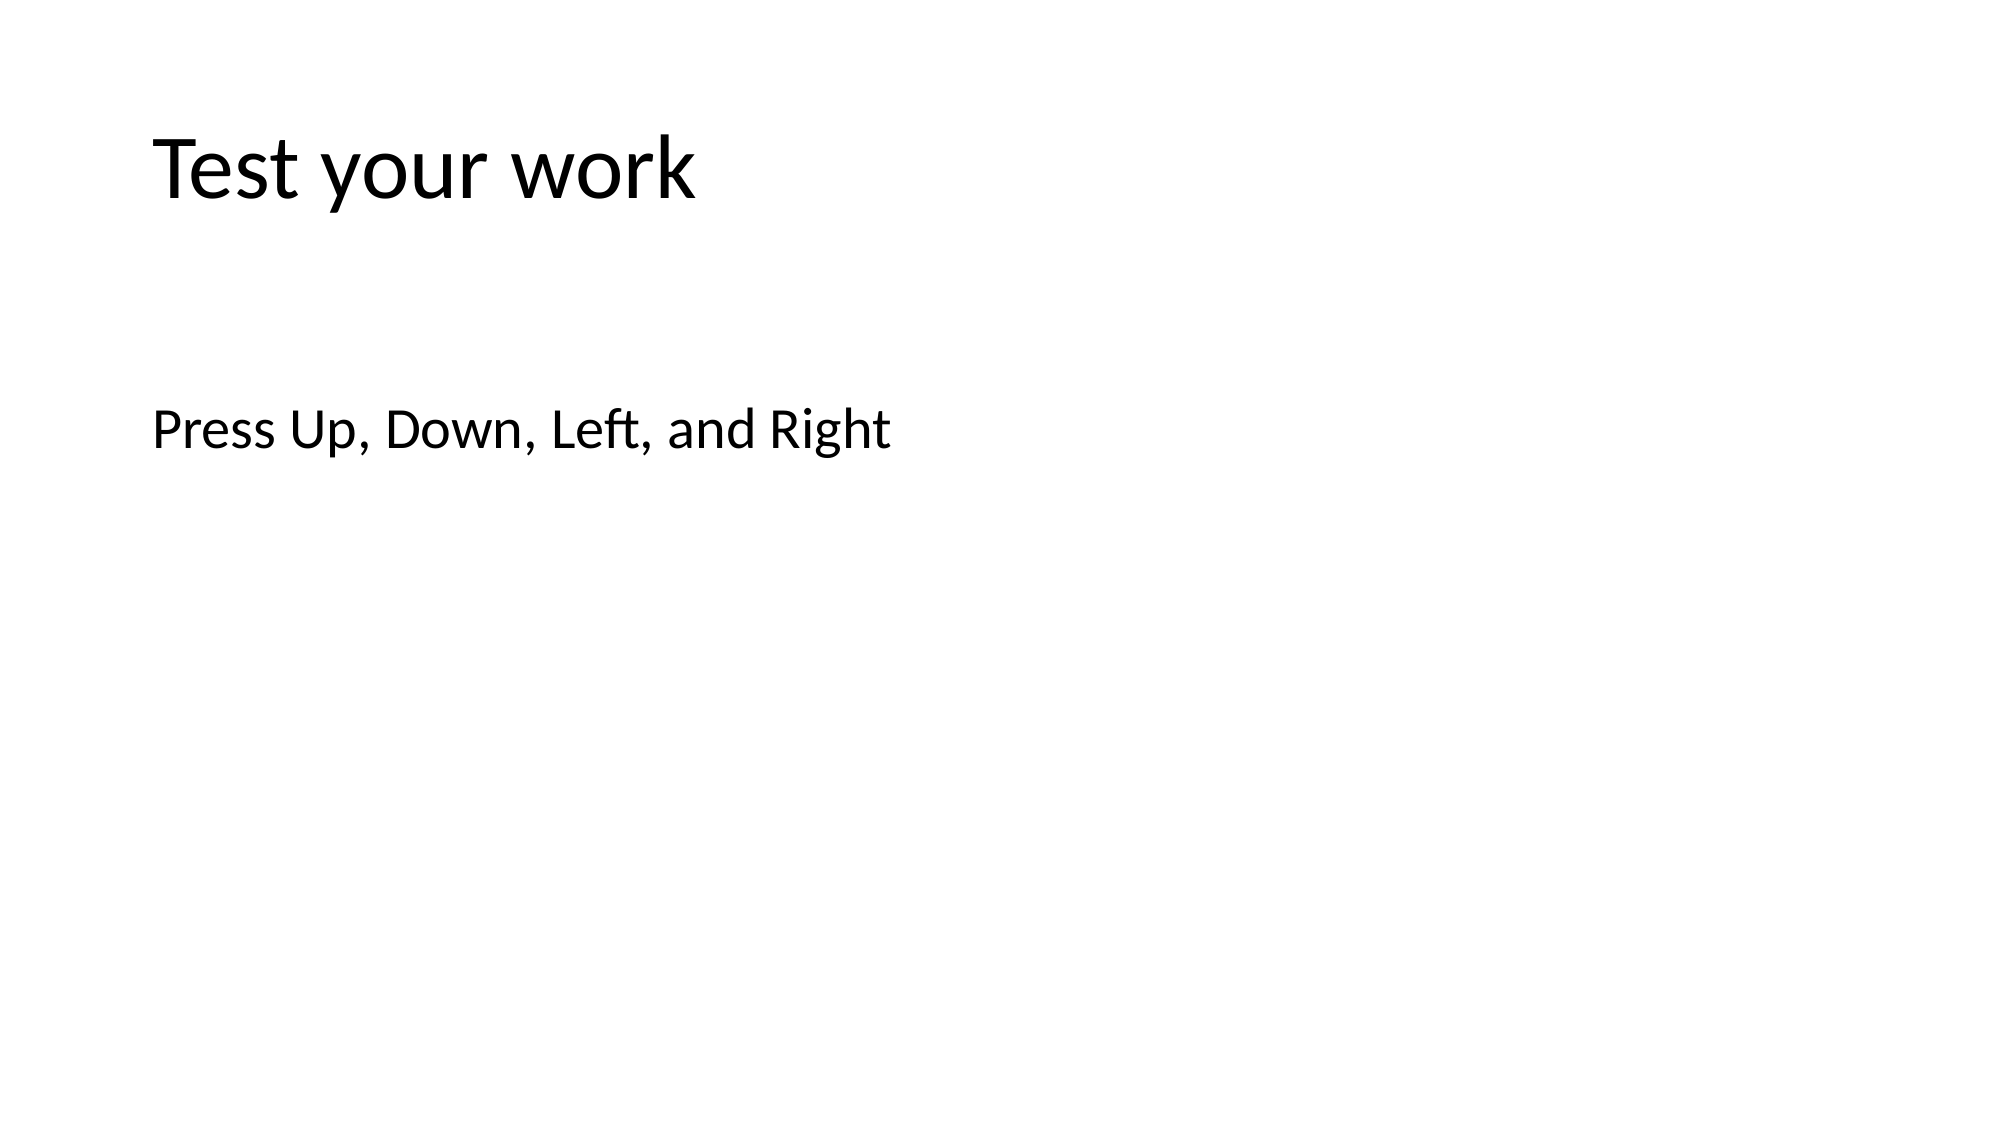

# Test your work

Press Up, Down, Left, and Right